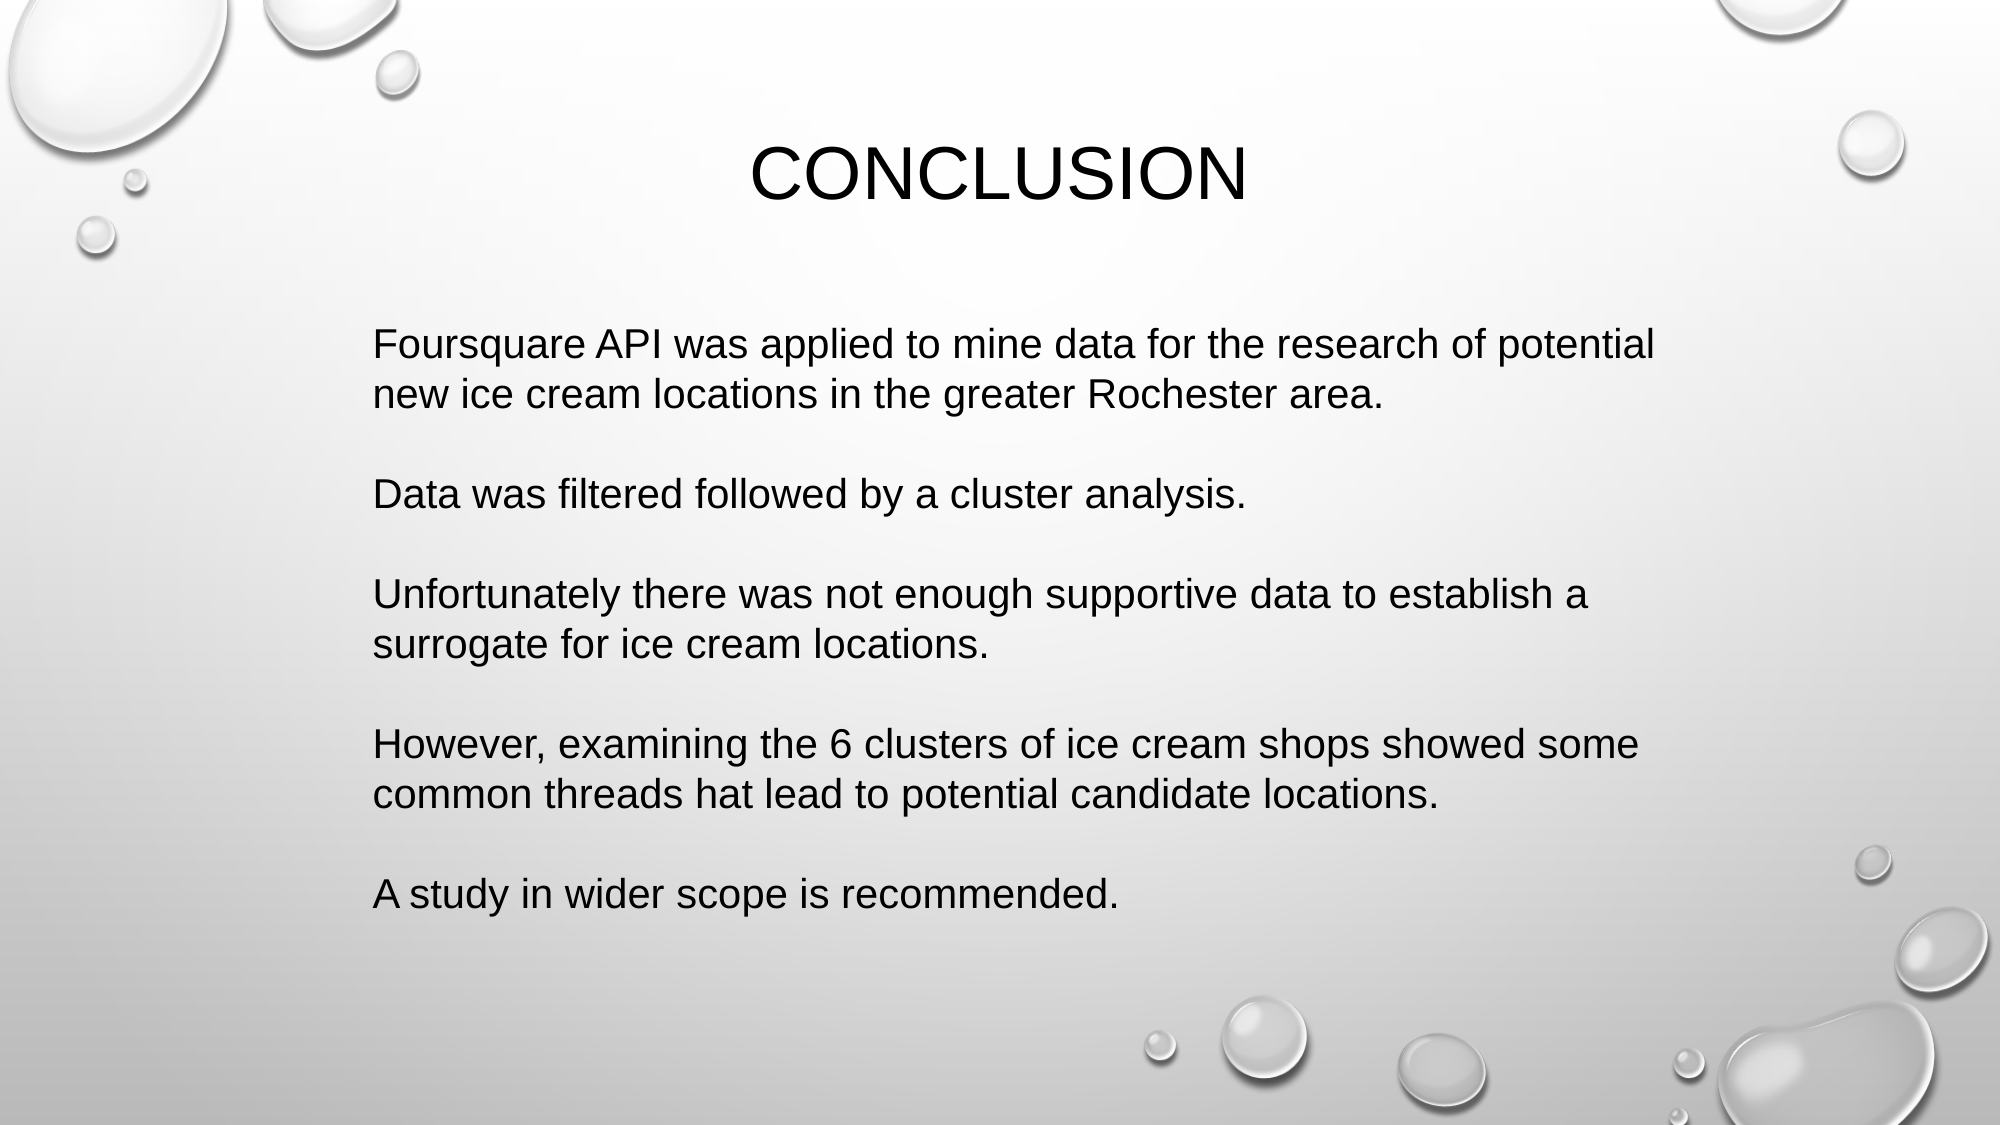

# Conclusion
Foursquare API was applied to mine data for the research of potential new ice cream locations in the greater Rochester area.

Data was filtered followed by a cluster analysis.

Unfortunately there was not enough supportive data to establish a surrogate for ice cream locations.

However, examining the 6 clusters of ice cream shops showed some common threads hat lead to potential candidate locations.

A study in wider scope is recommended.